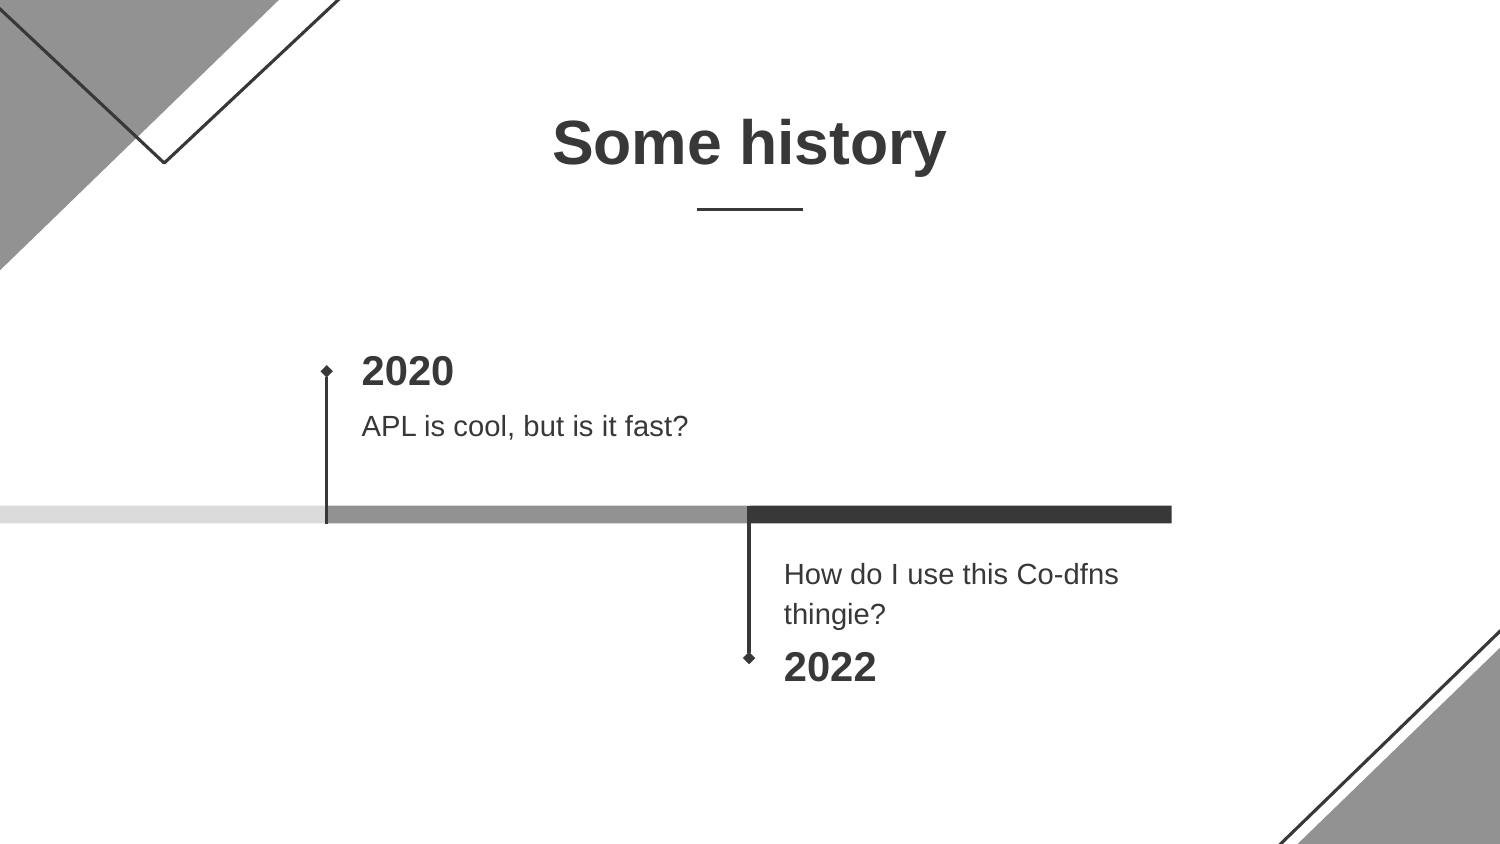

# Some history
2020
APL is cool, but is it fast?

How do I use this Co-dfns thingie?
2022